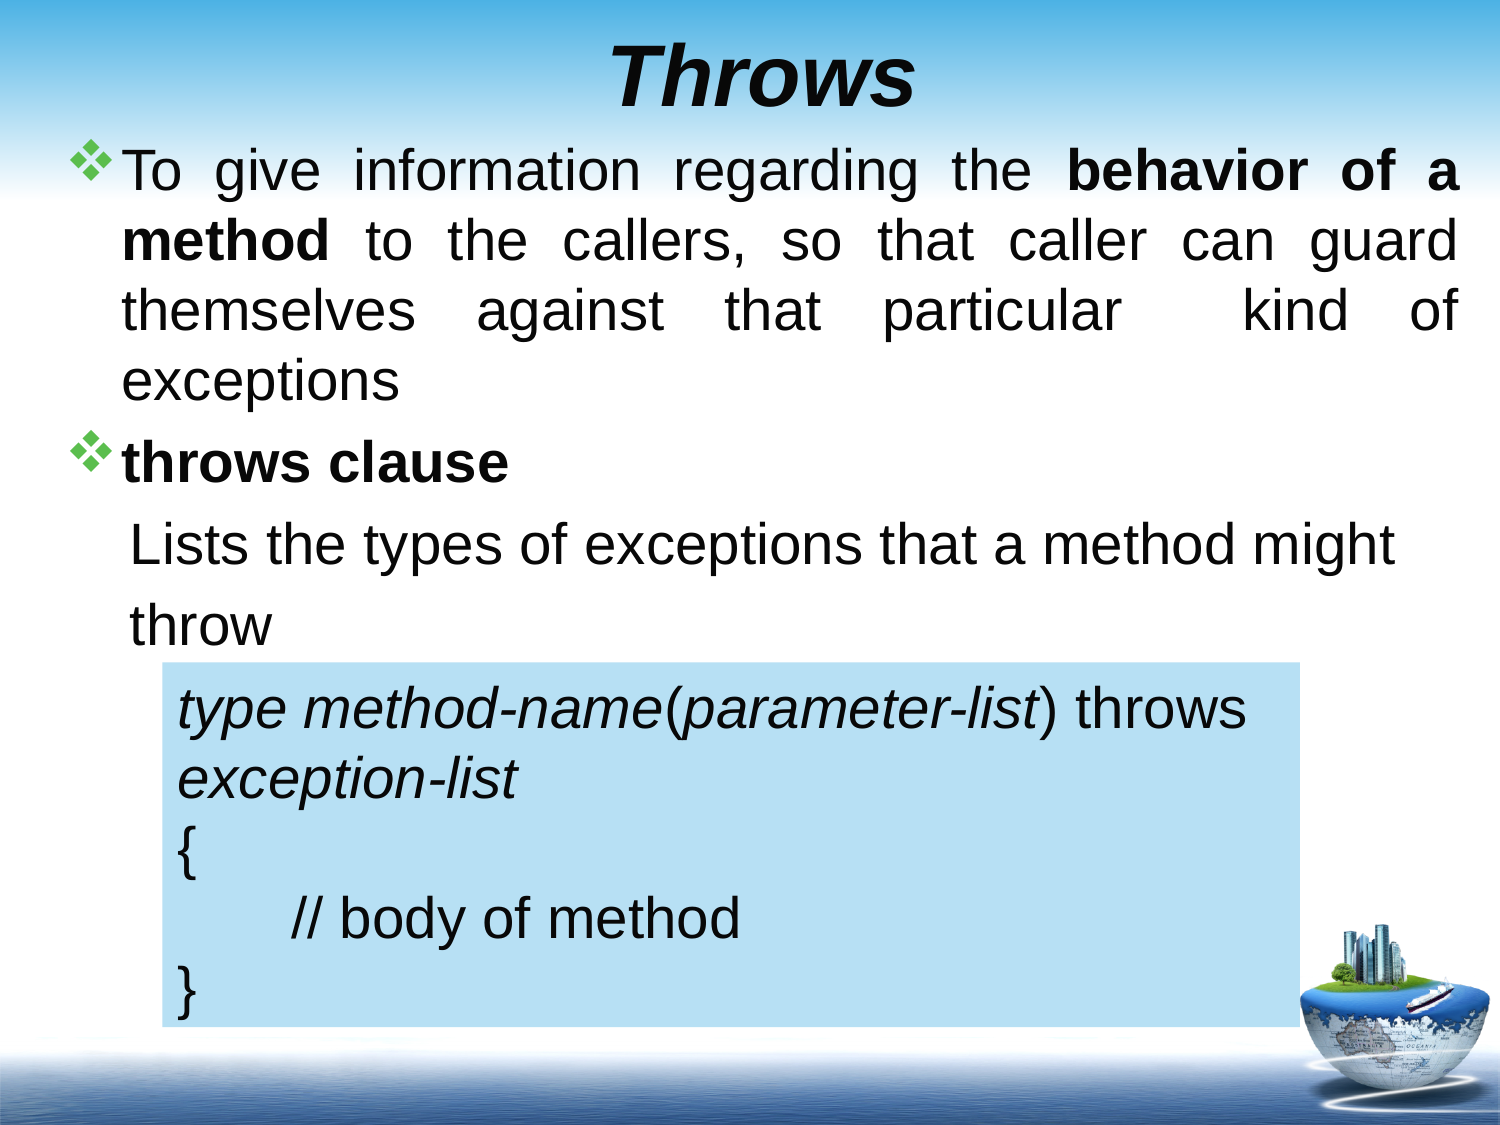

# Throws
To give information regarding the behavior of a method to the callers, so that caller can guard themselves against that particular  kind of exceptions
throws clause
    Lists the types of exceptions that a method might
    throw

type method-name(parameter-list) throws exception-list
{
       // body of method
}